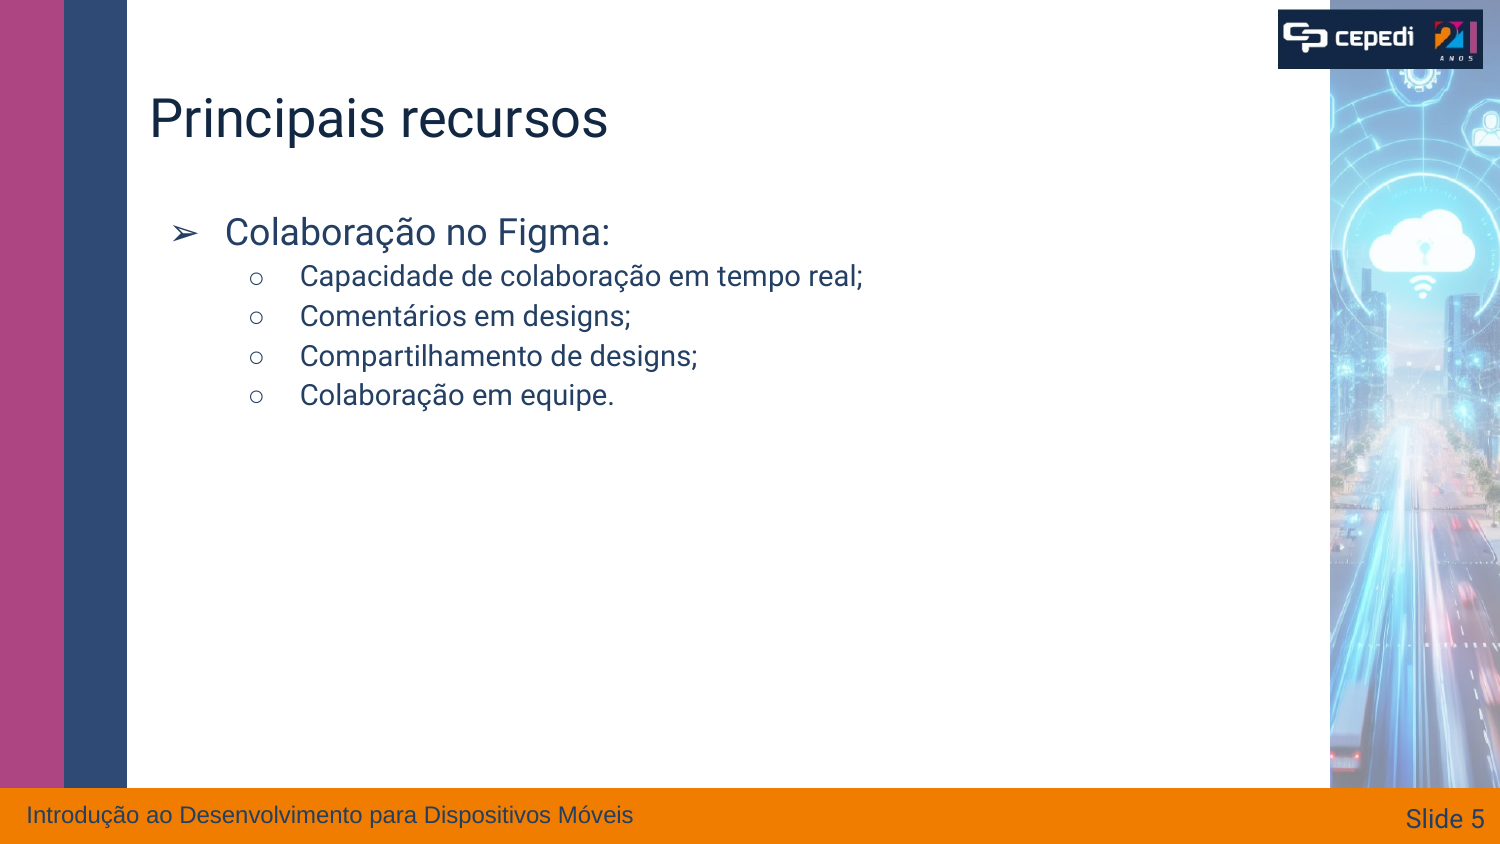

# Principais recursos
Colaboração no Figma:
Capacidade de colaboração em tempo real;
Comentários em designs;
Compartilhamento de designs;
Colaboração em equipe.
Introdução ao Desenvolvimento para Dispositivos Móveis
Slide 5